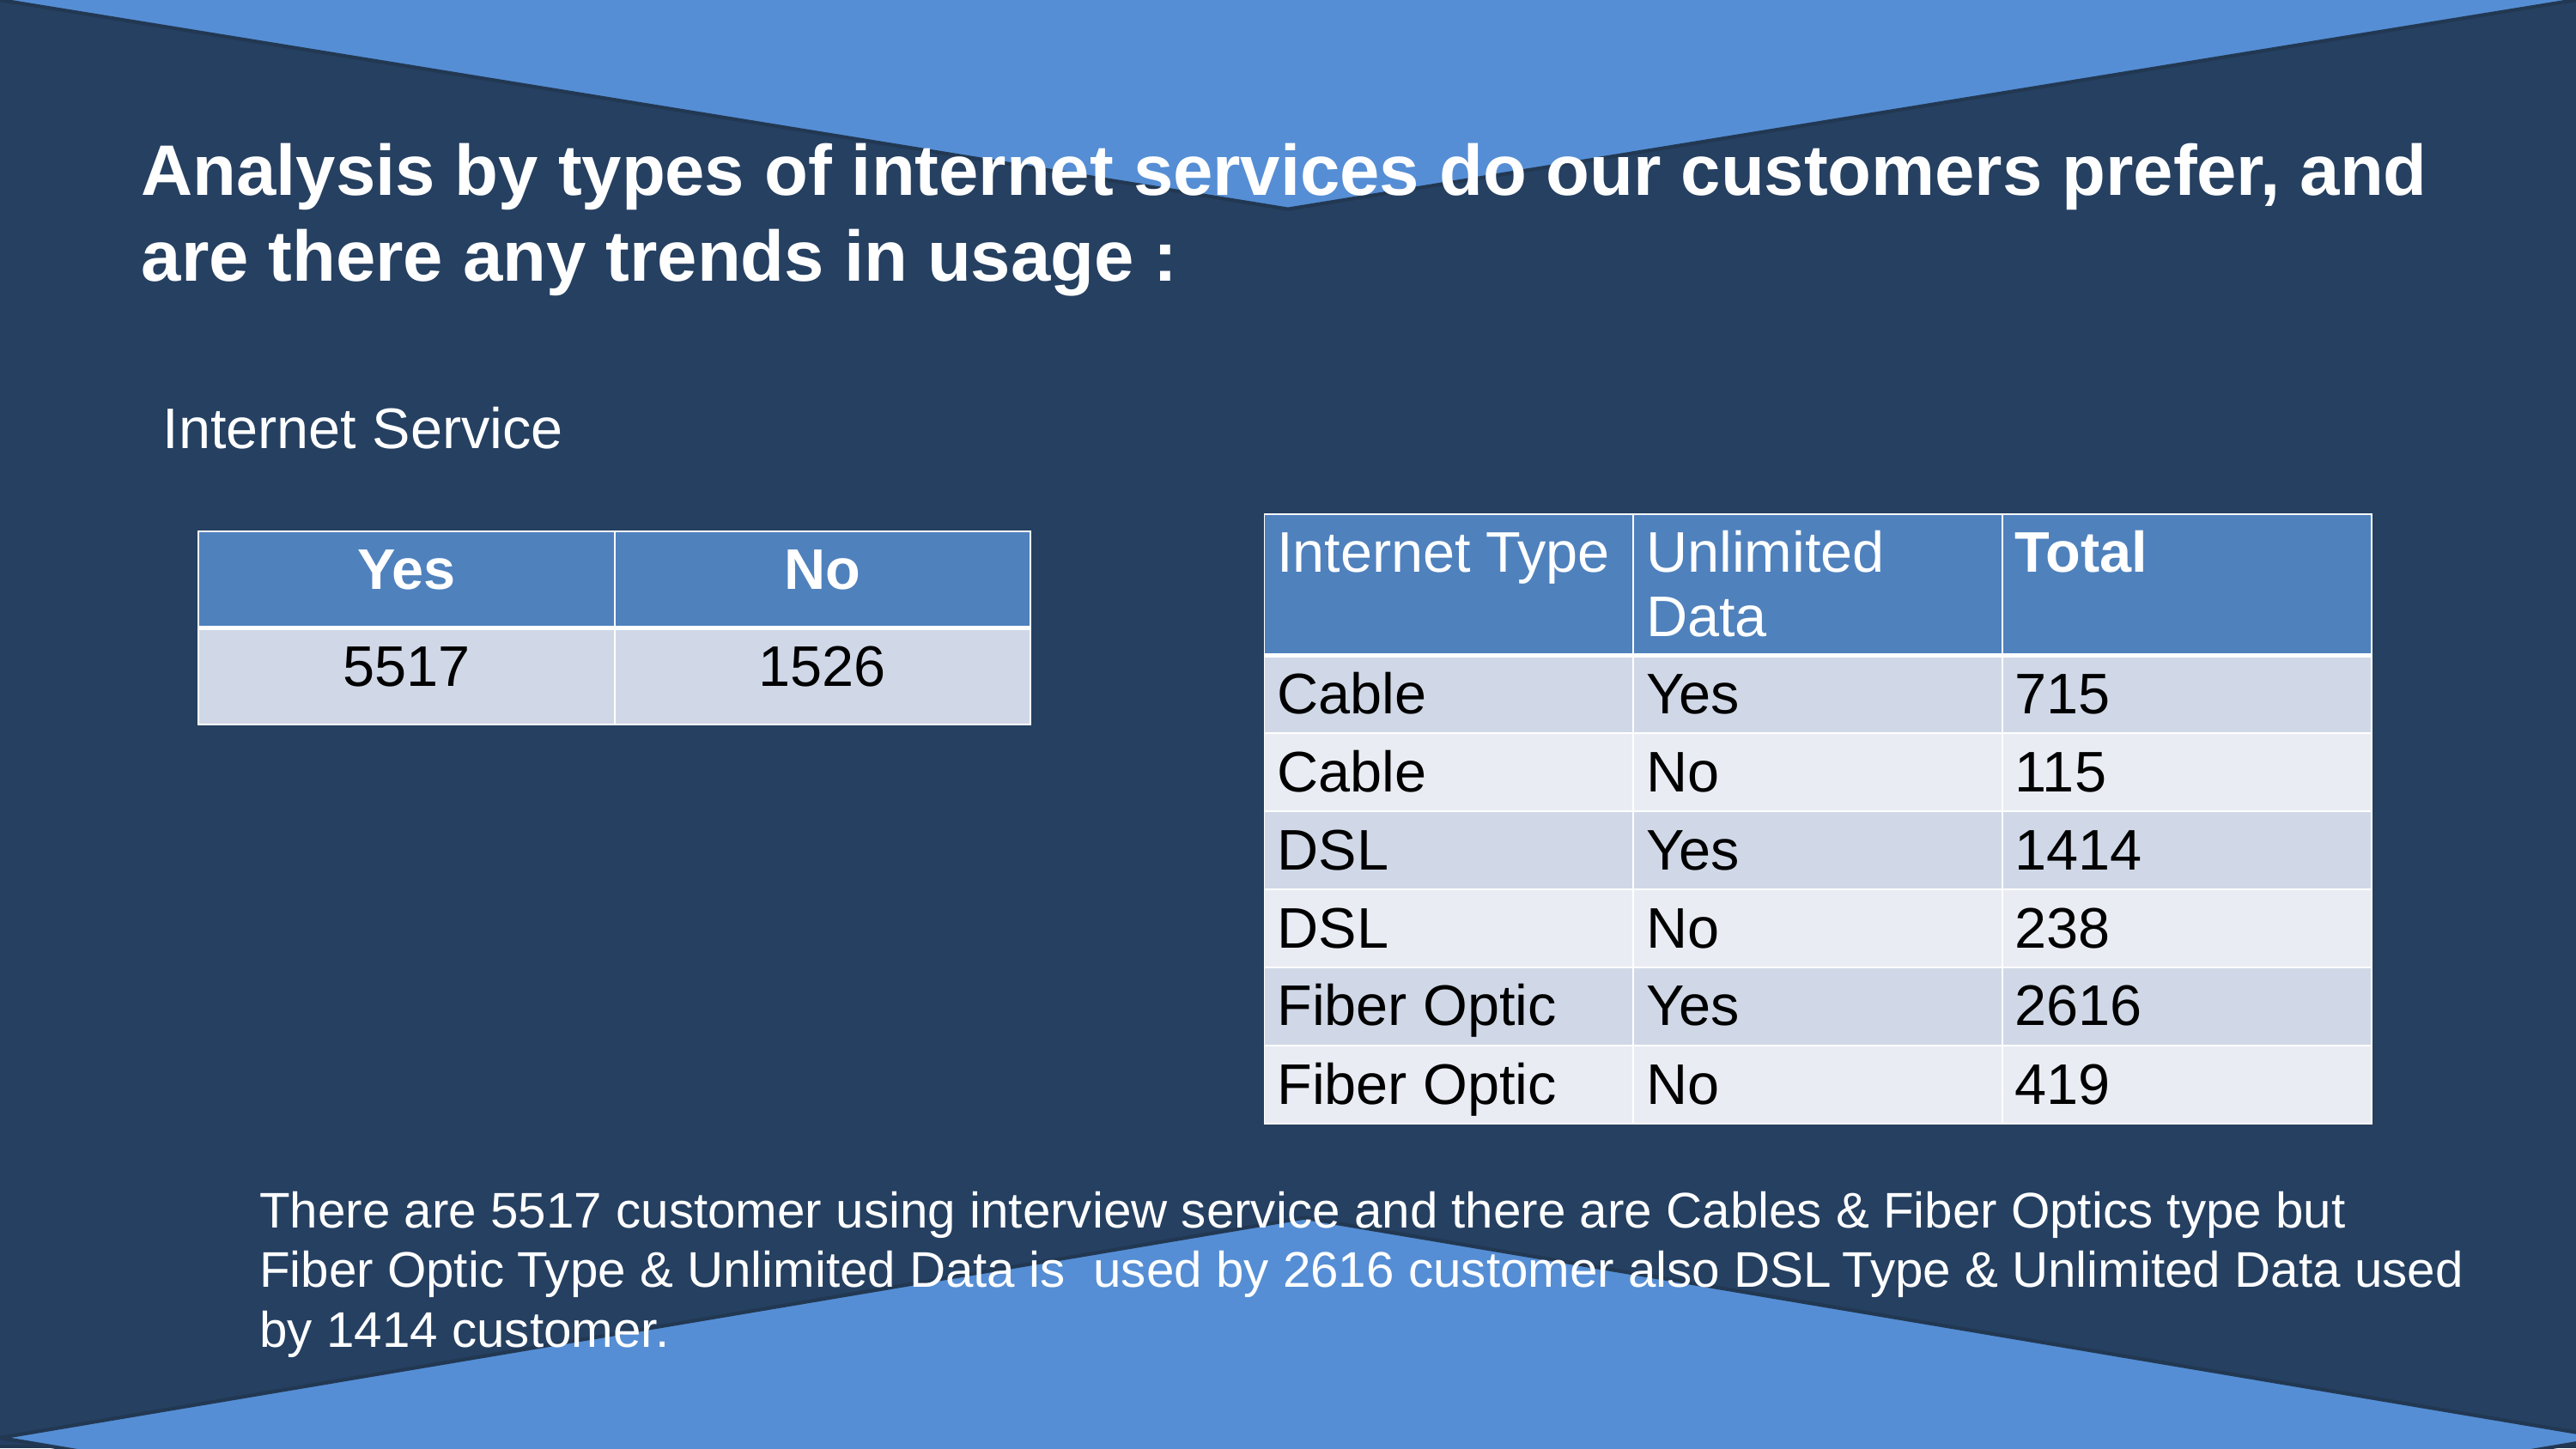

Analysis by types of internet services do our customers prefer, and are there any trends in usage :
Internet Service
| Internet Type | Unlimited Data | Total |
| --- | --- | --- |
| Cable | Yes | 715 |
| Cable | No | 115 |
| DSL | Yes | 1414 |
| DSL | No | 238 |
| Fiber Optic | Yes | 2616 |
| Fiber Optic | No | 419 |
| Yes | No |
| --- | --- |
| 5517 | 1526 |
There are 5517 customer using interview service and there are Cables & Fiber Optics type but Fiber Optic Type & Unlimited Data is  used by 2616 customer also DSL Type & Unlimited Data used by 1414 customer.